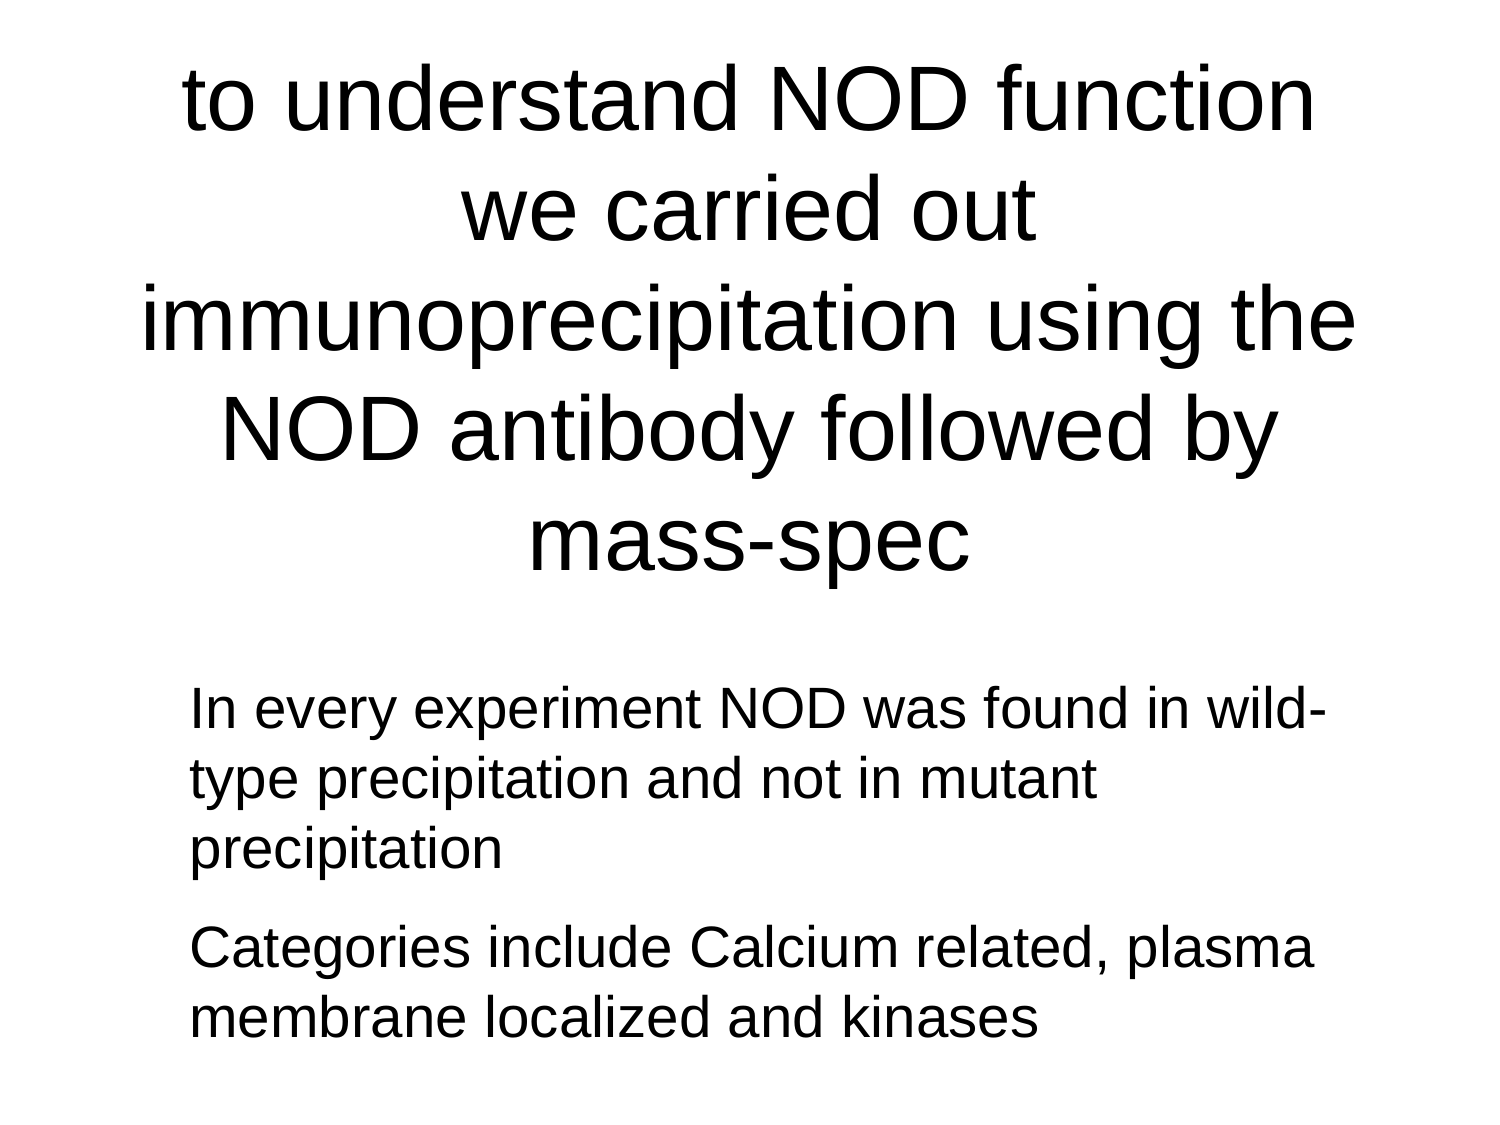

# to understand NOD function we carried out immunoprecipitation using the NOD antibody followed by mass-spec
In every experiment NOD was found in wild-type precipitation and not in mutant precipitation
Categories include Calcium related, plasma membrane localized and kinases